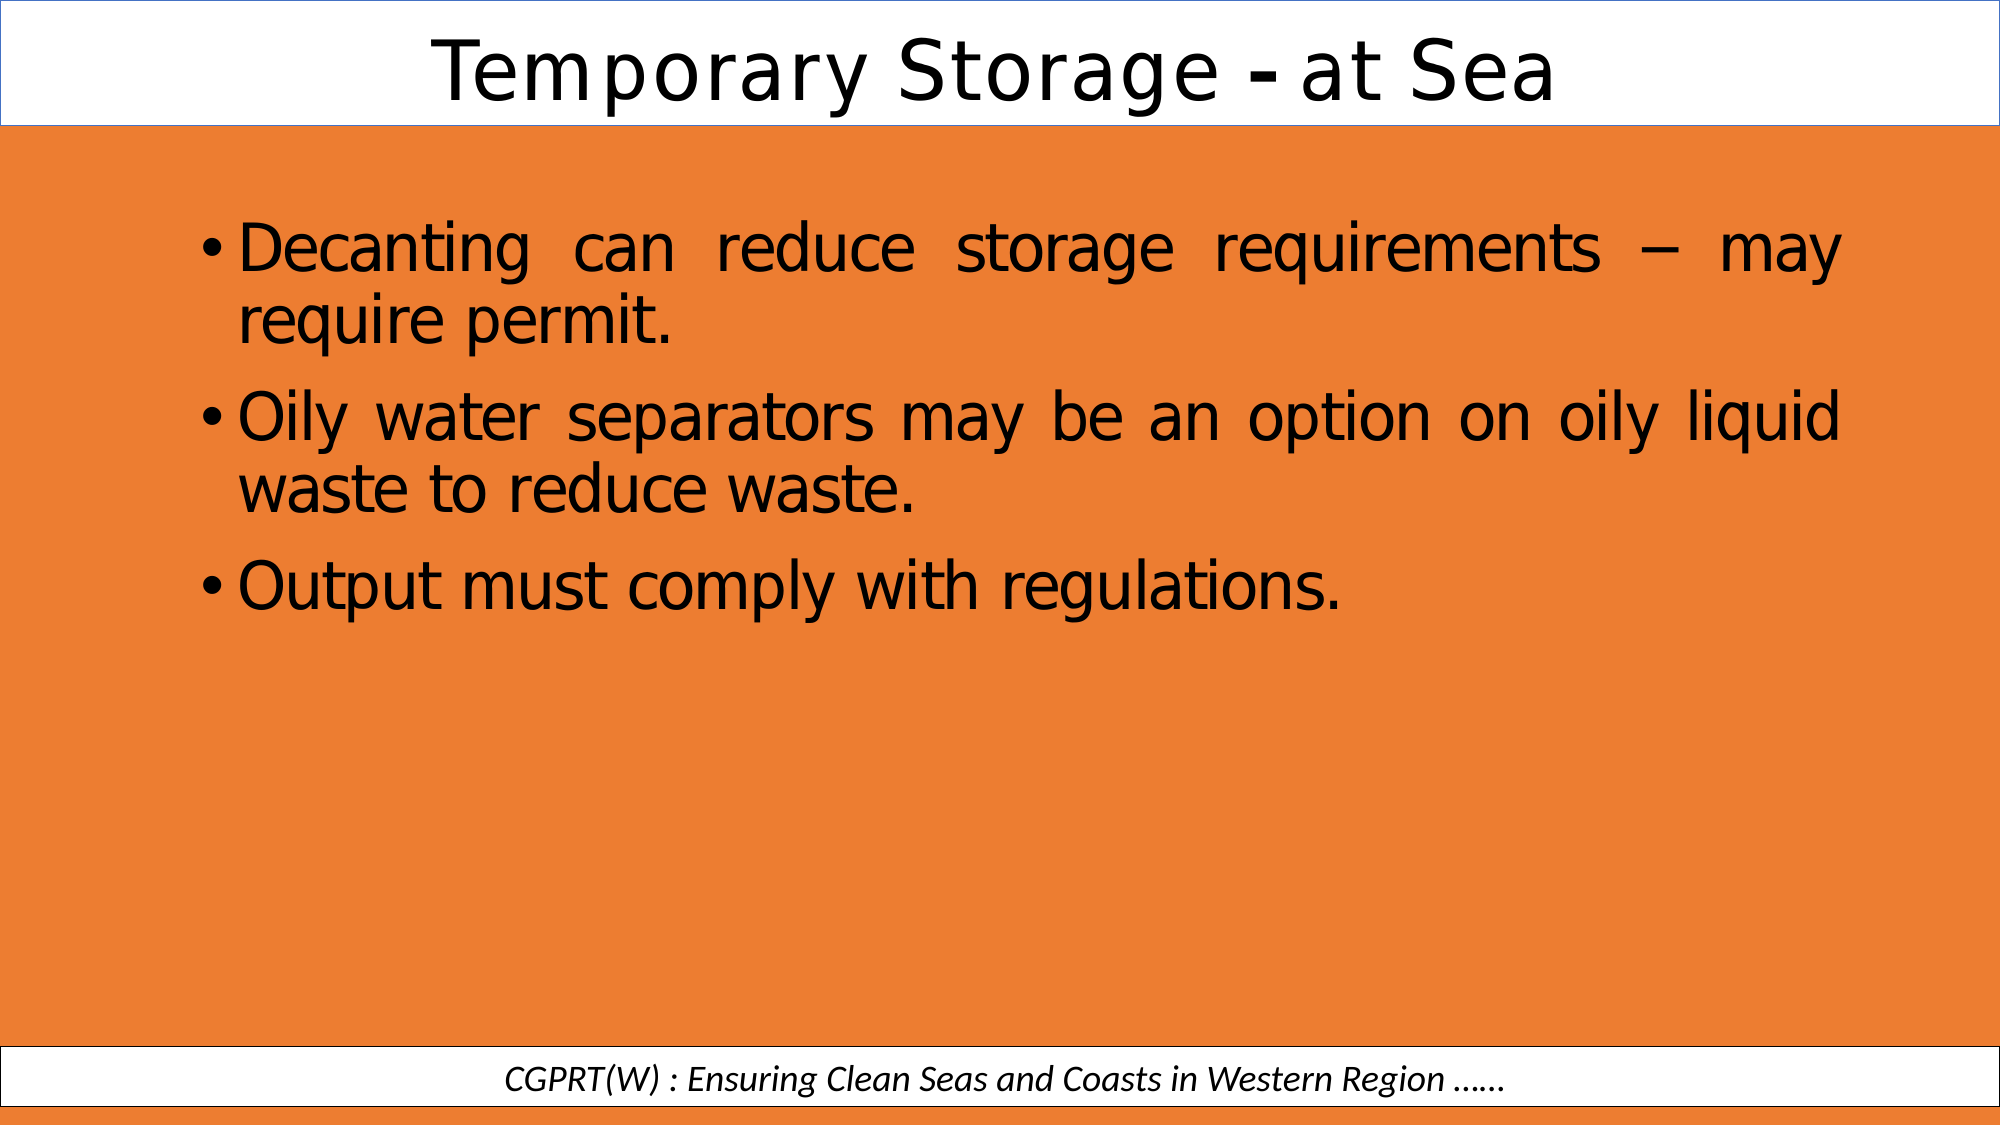

Temporary Storage − at Sea
Decanting can reduce storage requirements – may require permit.
Oily water separators may be an option on oily liquid waste to reduce waste.
Output must comply with regulations.

 CGPRT(W) : Ensuring Clean Seas and Coasts in Western Region ……